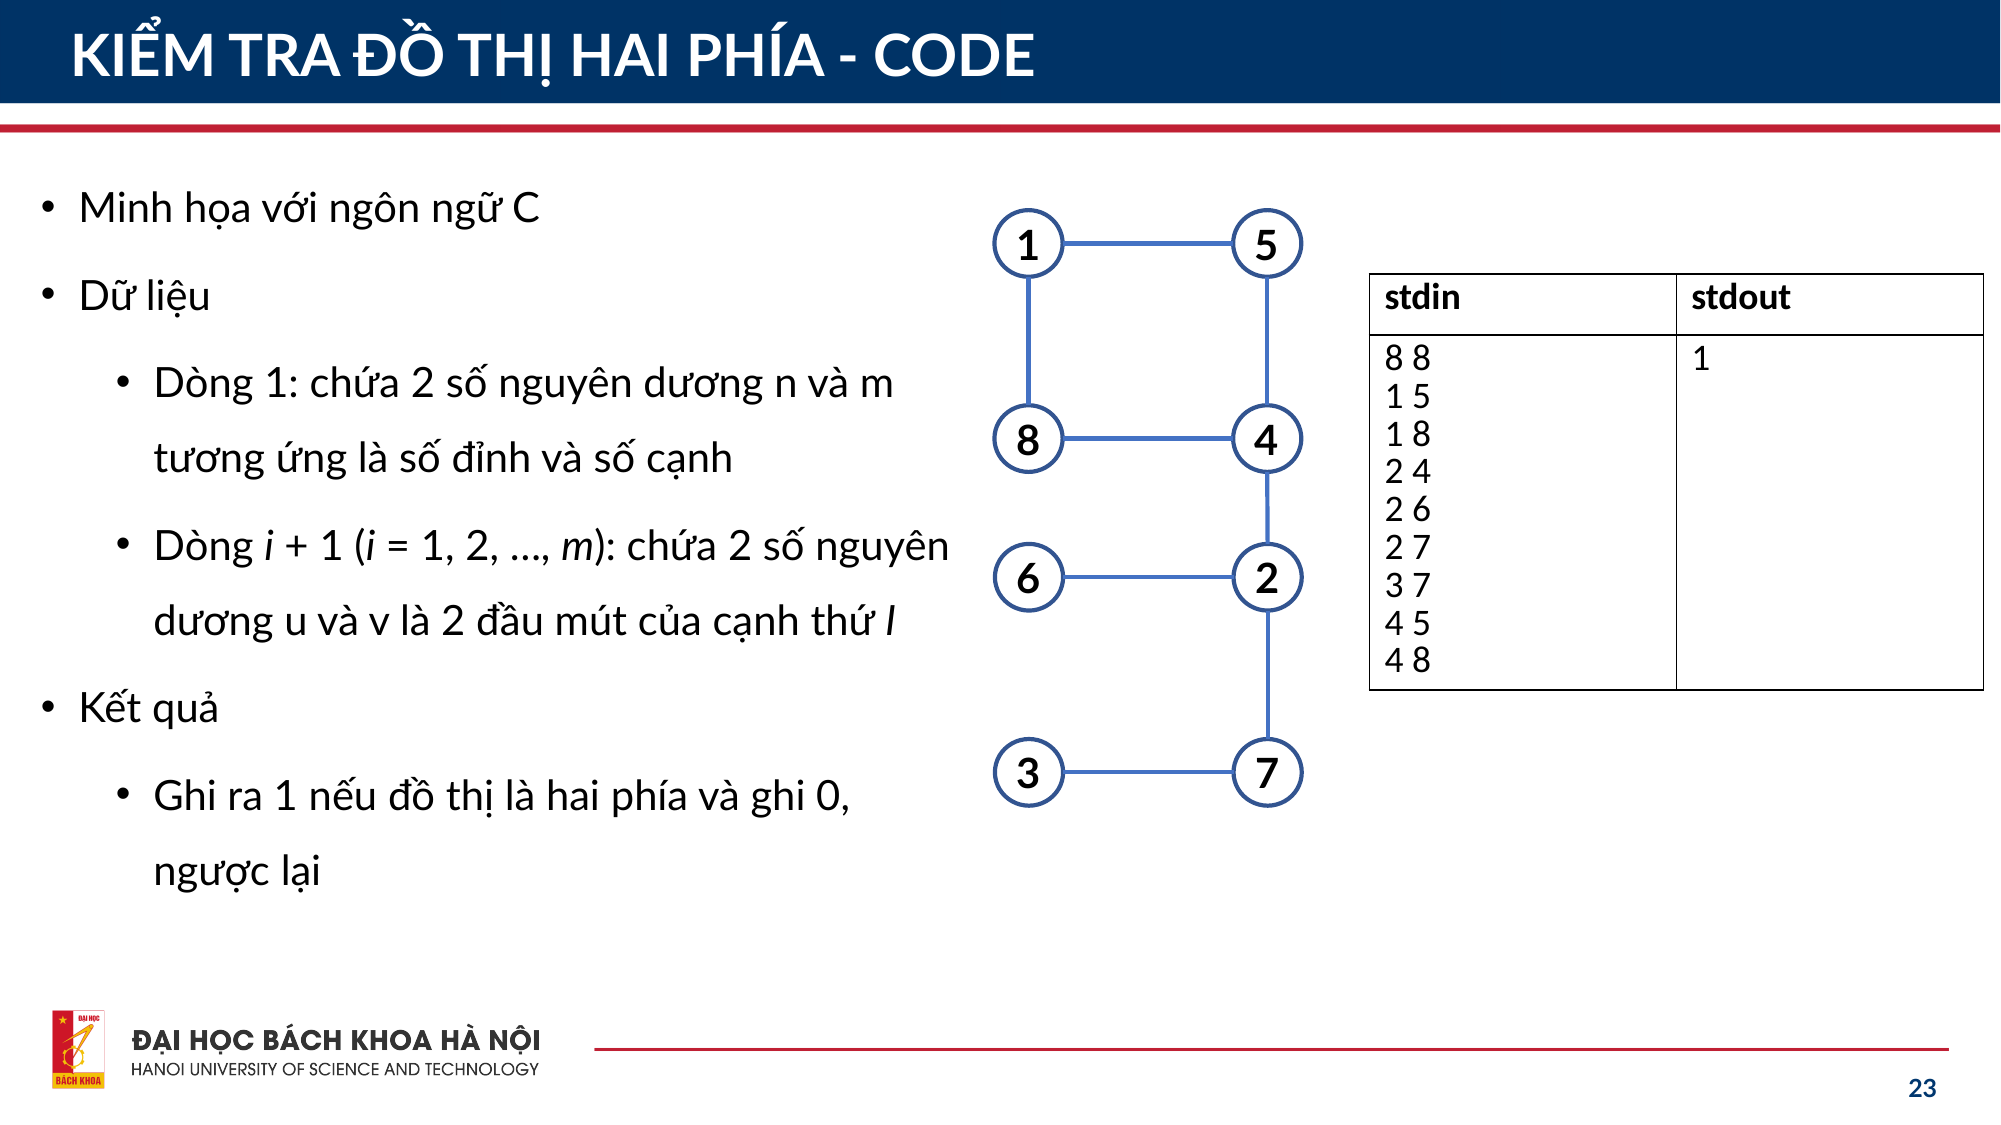

# KIỂM TRA ĐỒ THỊ HAI PHÍA - CODE
Minh họa với ngôn ngữ C
Dữ liệu
Dòng 1: chứa 2 số nguyên dương n và m tương ứng là số đỉnh và số cạnh
Dòng i + 1 (i = 1, 2, …, m): chứa 2 số nguyên dương u và v là 2 đầu mút của cạnh thứ I
Kết quả
Ghi ra 1 nếu đồ thị là hai phía và ghi 0, ngược lại
1
5
| stdin | stdout |
| --- | --- |
| 8 8 1 5 1 8 2 4 2 6 2 7 3 7 4 5 4 8 | 1 |
8
4
6
2
3
7
23